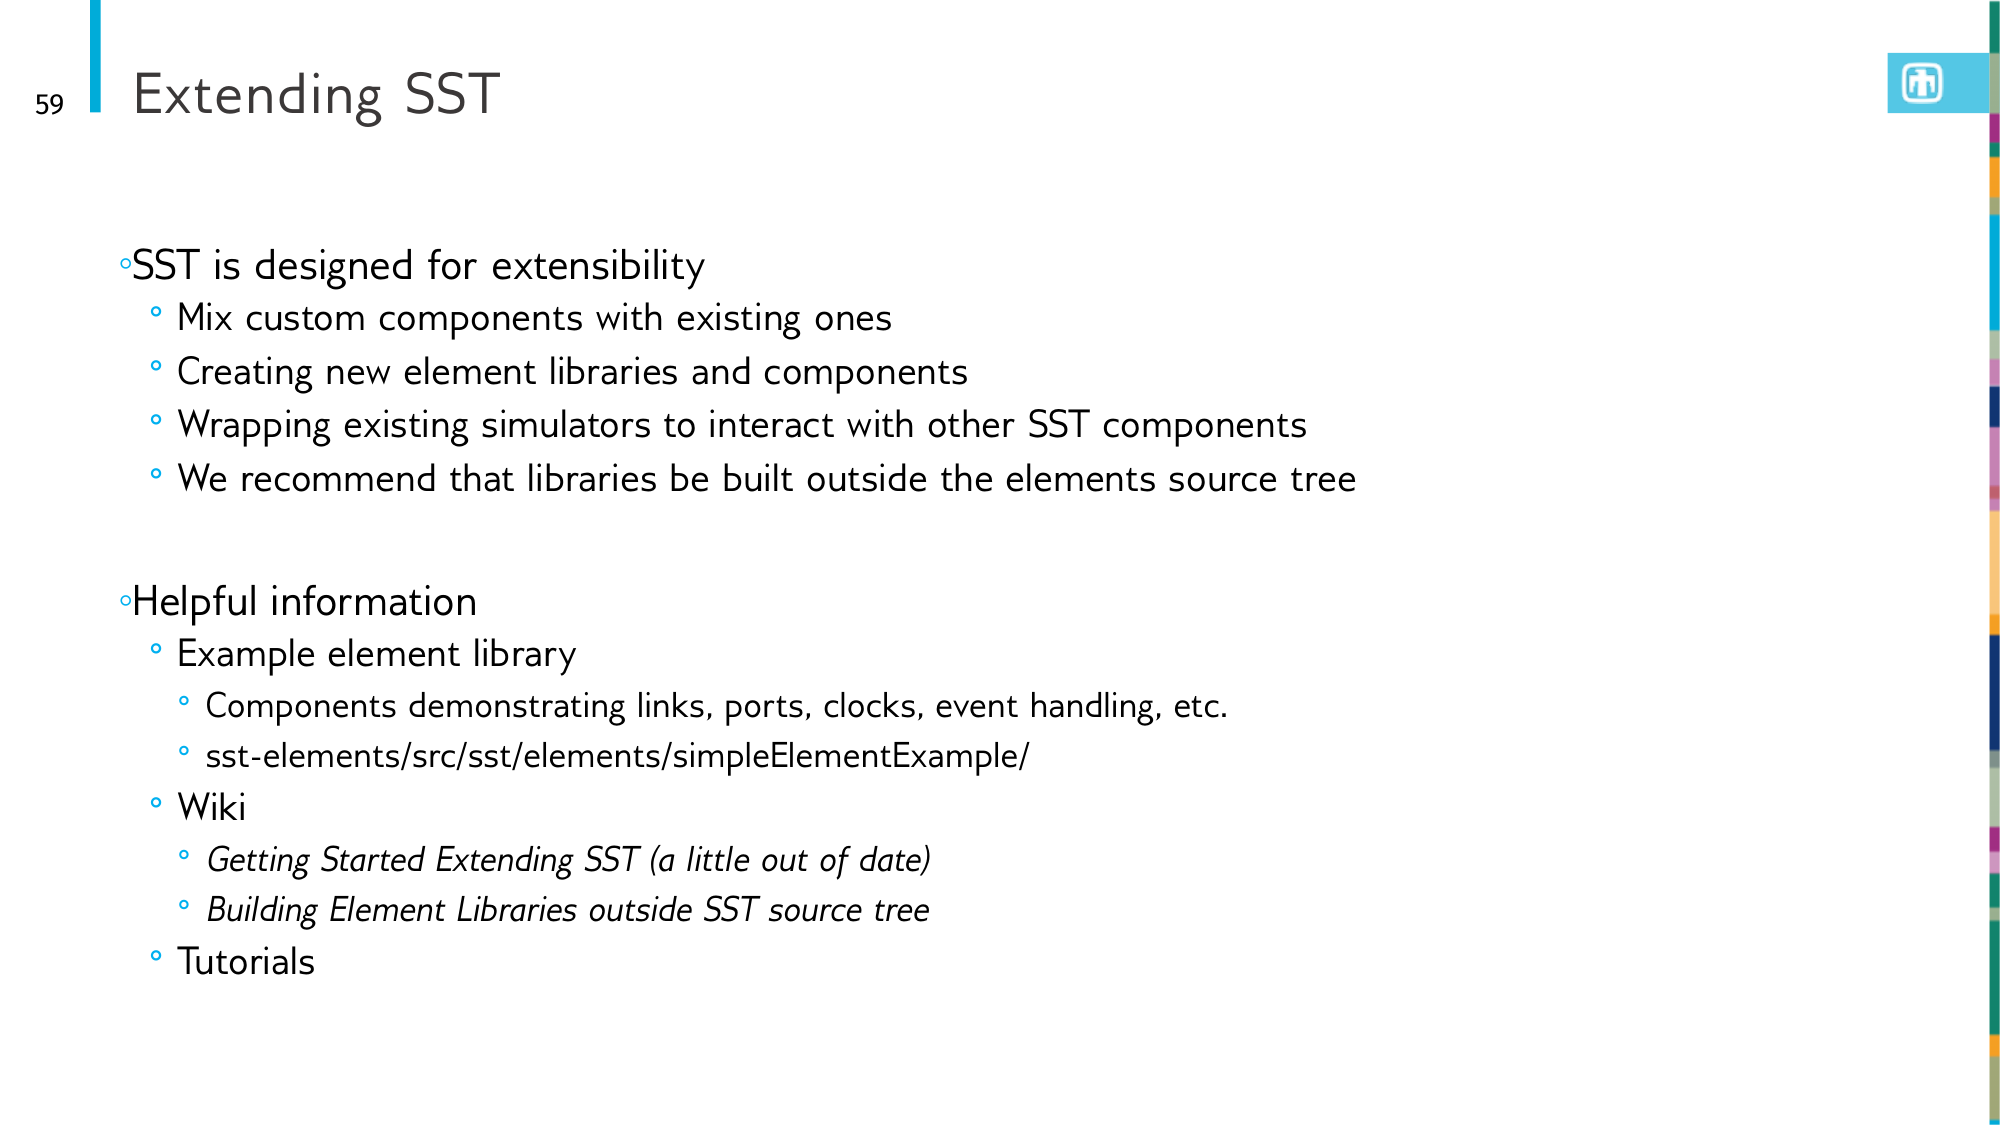

# Extending SST
59
SST is designed for extensibility
Mix custom components with existing ones
Creating new element libraries and components
Wrapping existing simulators to interact with other SST components
We recommend that libraries be built outside the elements source tree

Helpful information
Example element library
Components demonstrating links, ports, clocks, event handling, etc.
sst-elements/src/sst/elements/simpleElementExample/
Wiki
Getting Started Extending SST (a little out of date)
Building Element Libraries outside SST source tree
Tutorials